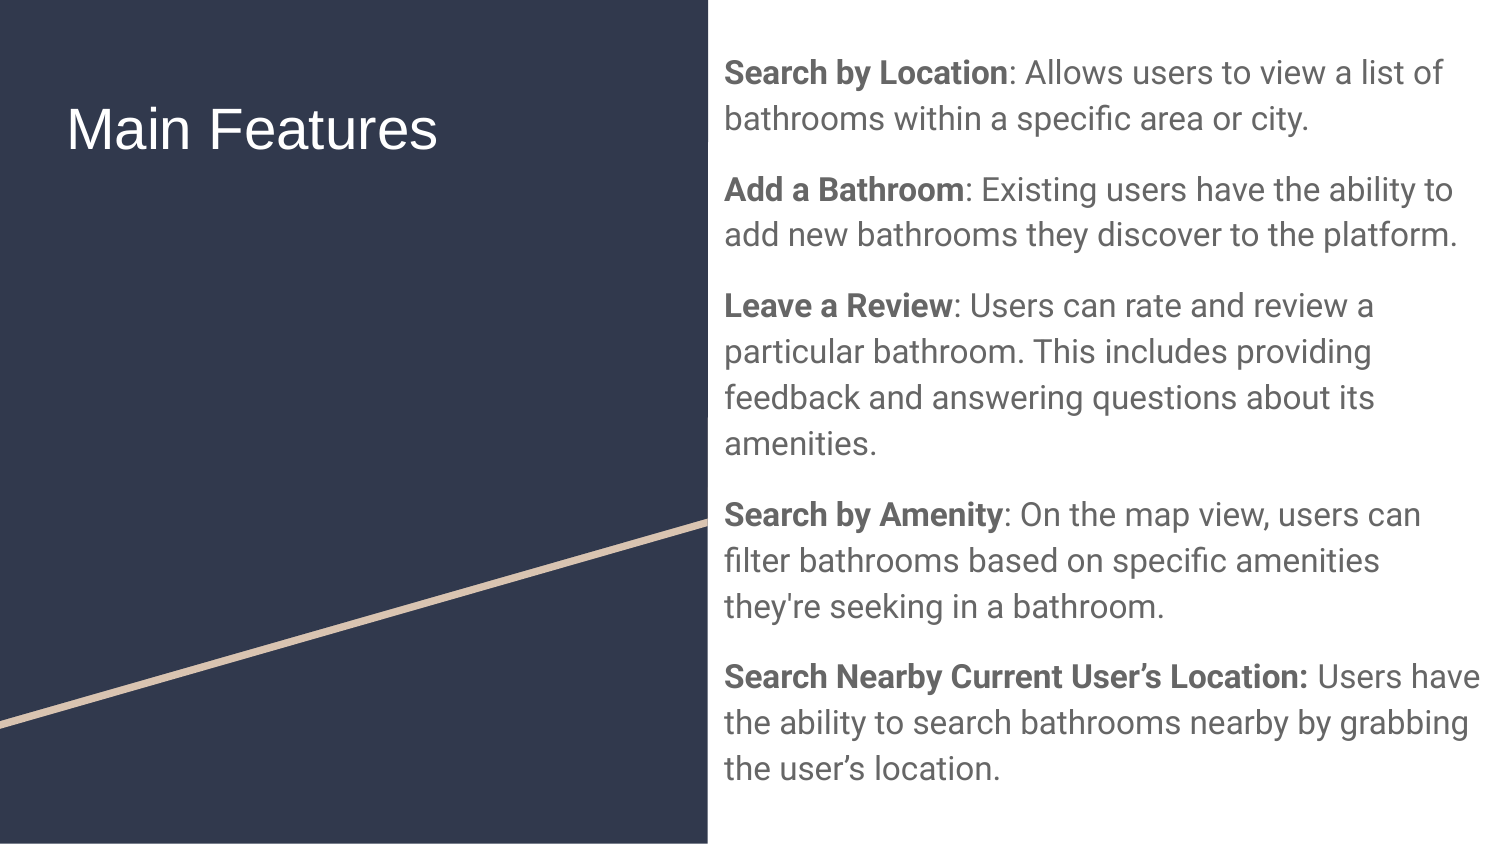

Search by Location: Allows users to view a list of bathrooms within a specific area or city.
Add a Bathroom: Existing users have the ability to add new bathrooms they discover to the platform.
Leave a Review: Users can rate and review a particular bathroom. This includes providing feedback and answering questions about its amenities.
Search by Amenity: On the map view, users can filter bathrooms based on specific amenities they're seeking in a bathroom.
Search Nearby Current User’s Location: Users have the ability to search bathrooms nearby by grabbing the user’s location.
# Main Features